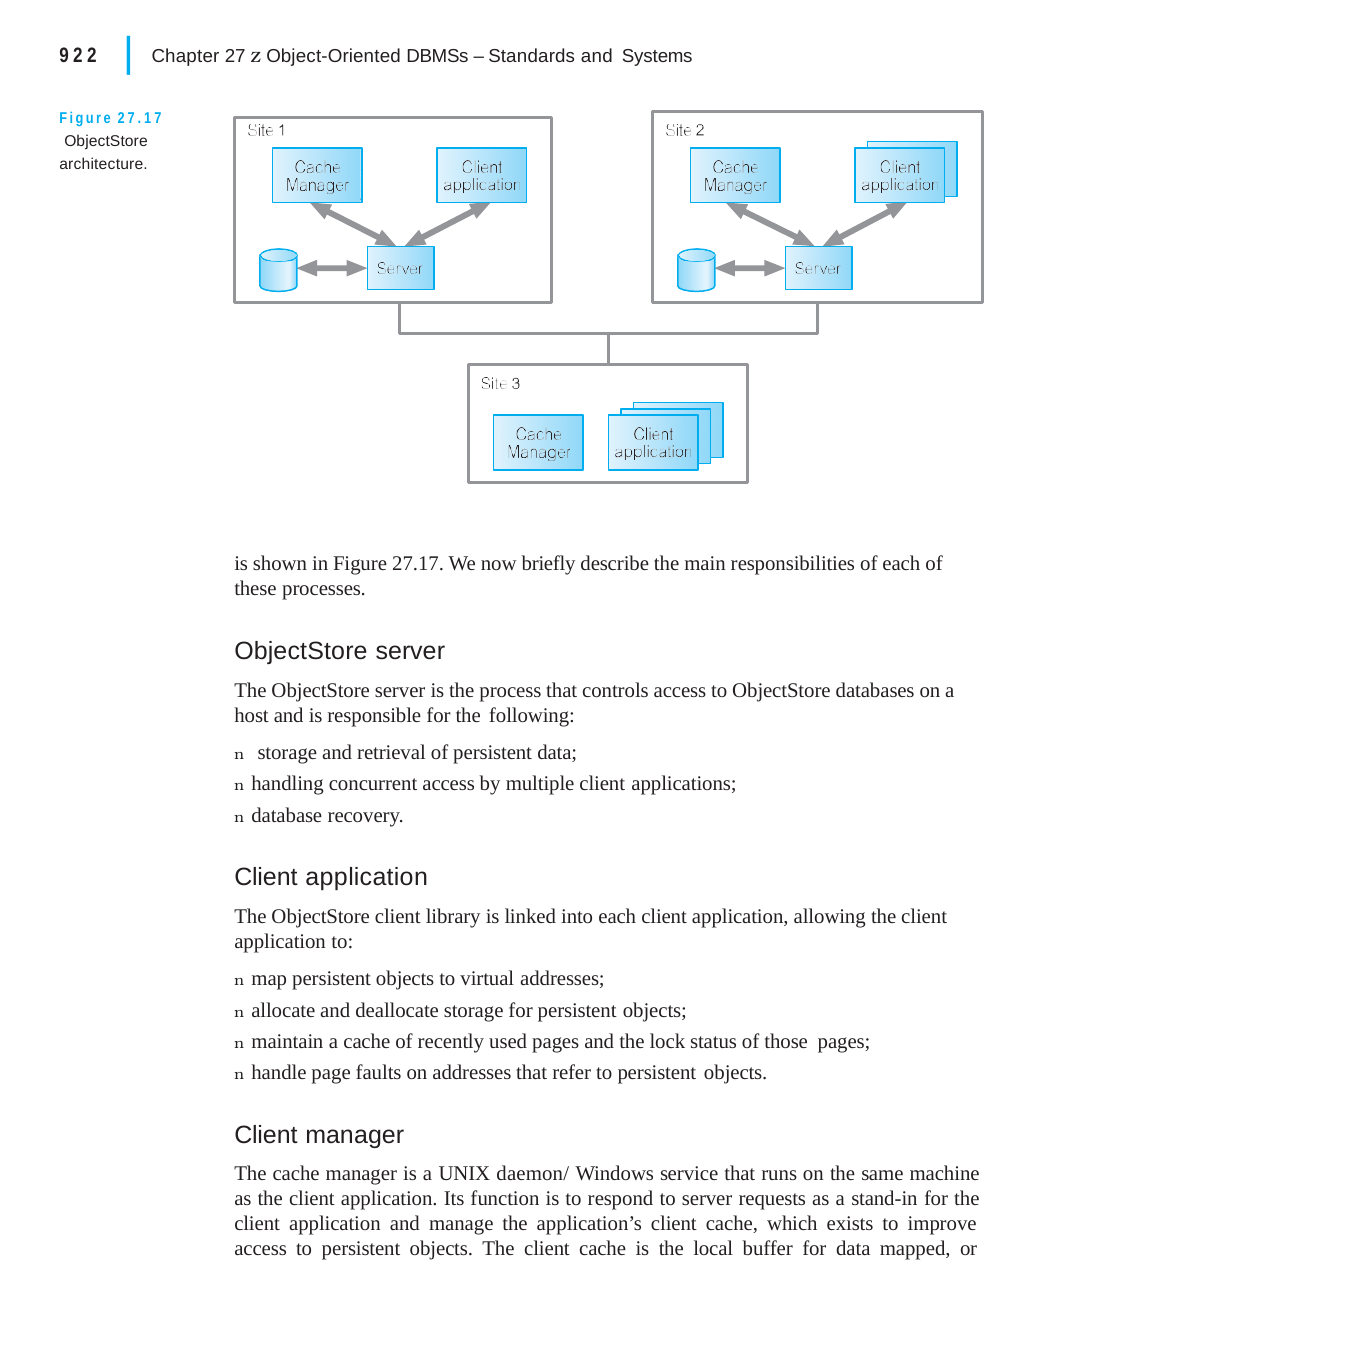

|
922	Chapter 27 z Object-Oriented DBMSs – Standards and Systems
Figure 27.17  ObjectStore  architecture.

is shown in Figure 27.17. We now briefly describe the main responsibilities of each of  these processes.

ObjectStore server
The ObjectStore server is the process that controls access to ObjectStore databases on a  host and is responsible for the following:
n  storage and retrieval of persistent data;
n handling concurrent access by multiple client applications;
n database recovery.

Client application
The ObjectStore client library is linked into each client application, allowing the client  application to:
n map persistent objects to virtual addresses;
n allocate and deallocate storage for persistent objects;
n maintain a cache of recently used pages and the lock status of those pages;
n handle page faults on addresses that refer to persistent objects.

Client manager
The cache manager is a UNIX daemon/ Windows service that runs on the same machine  as the client application. Its function is to respond to server requests as a stand-in for the  client application and manage the application’s client cache, which exists to improve  access to persistent objects. The client cache is the local buffer for data mapped, or